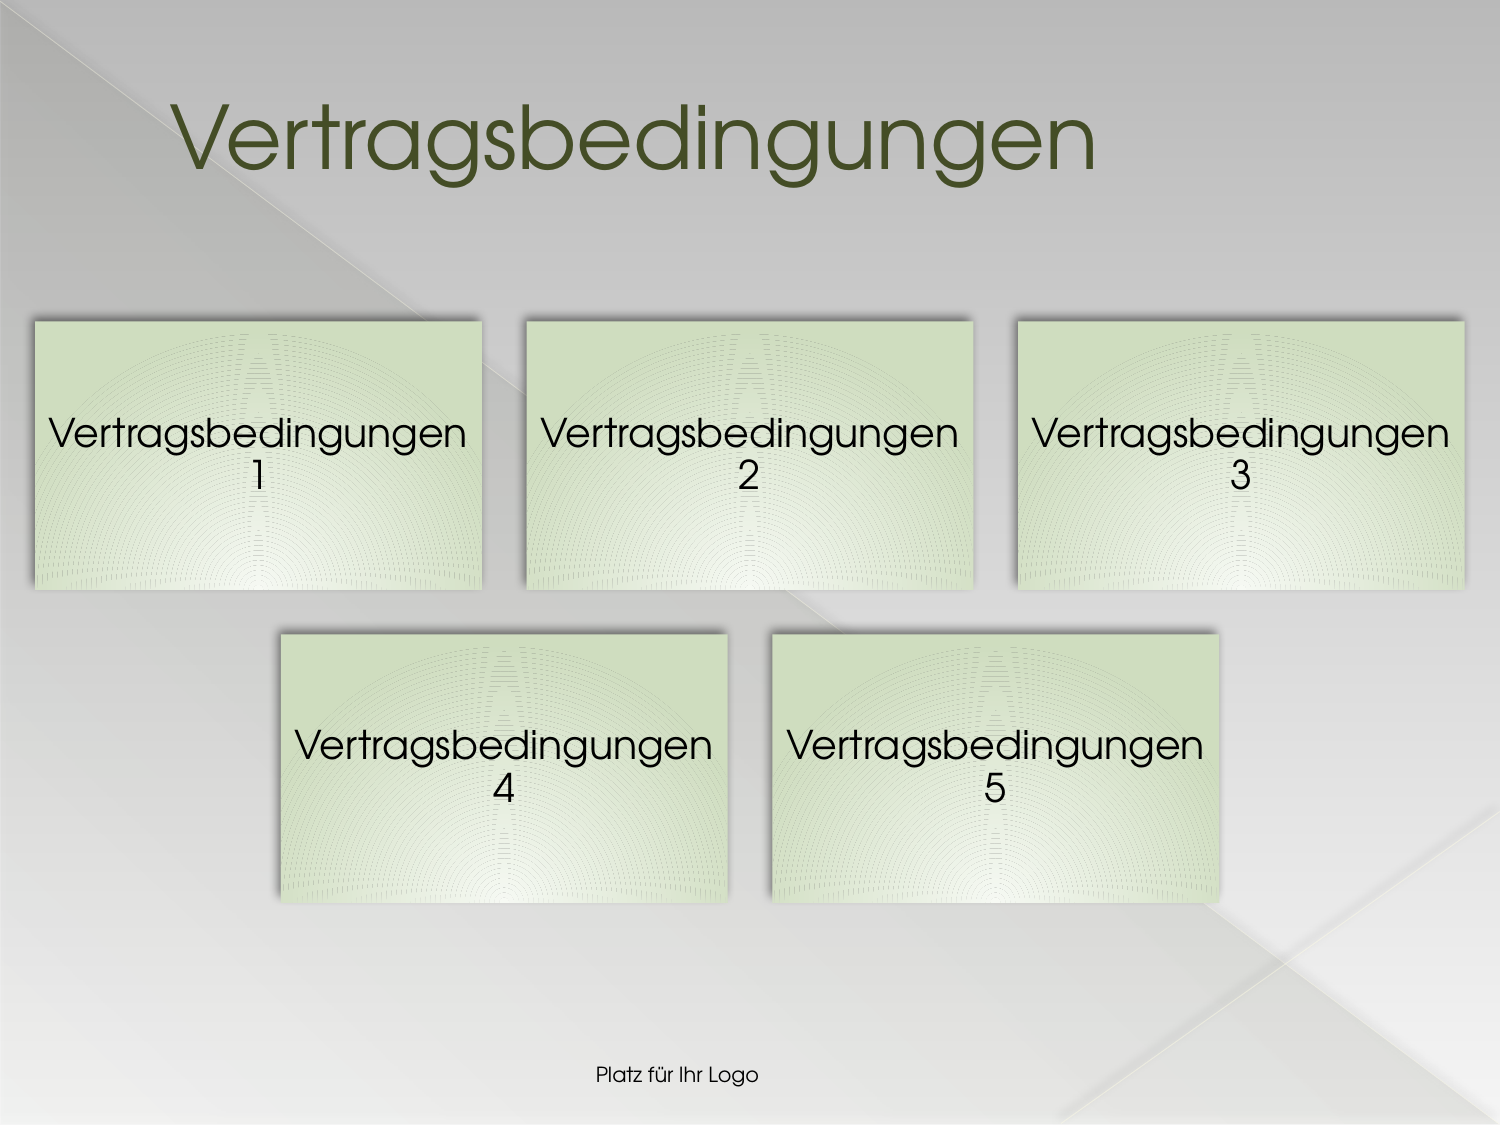

# Vertragsbedingungen
Vertragsbedingungen 1
Vertragsbedingungen 2
Vertragsbedingungen 3
Vertragsbedingungen 4
Vertragsbedingungen 5
Platz für Ihr Logo